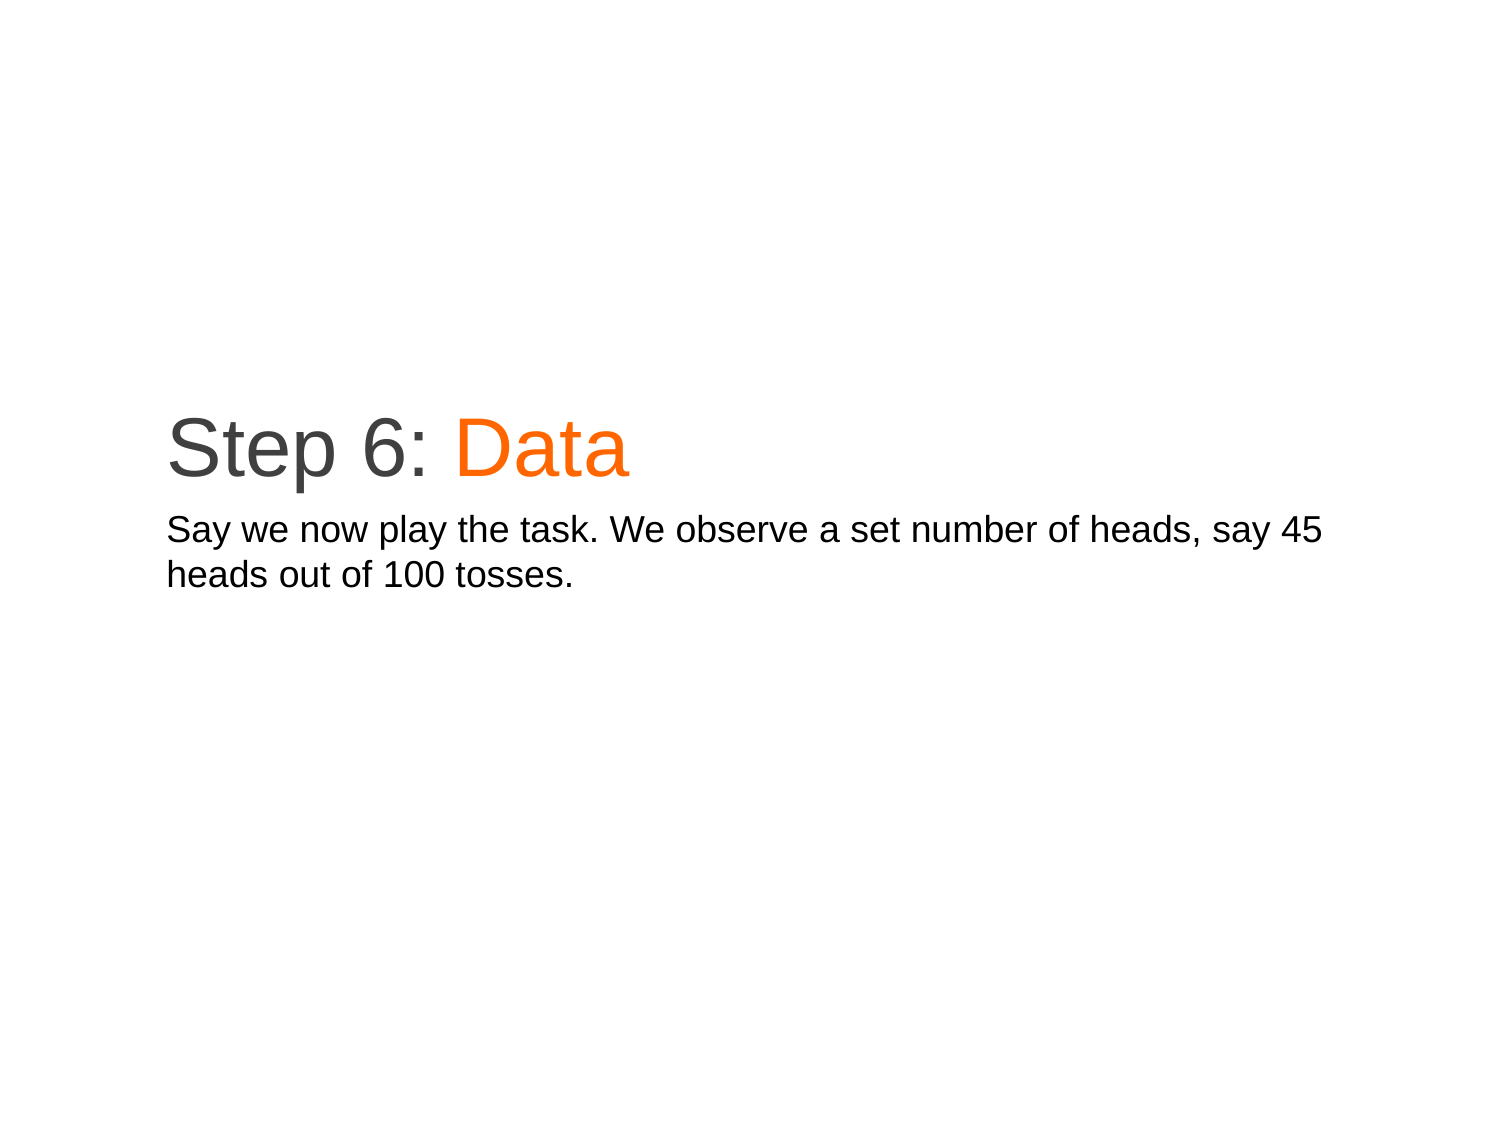

Step 6: Data
Say we now play the task. We observe a set number of heads, say 45 heads out of 100 tosses.